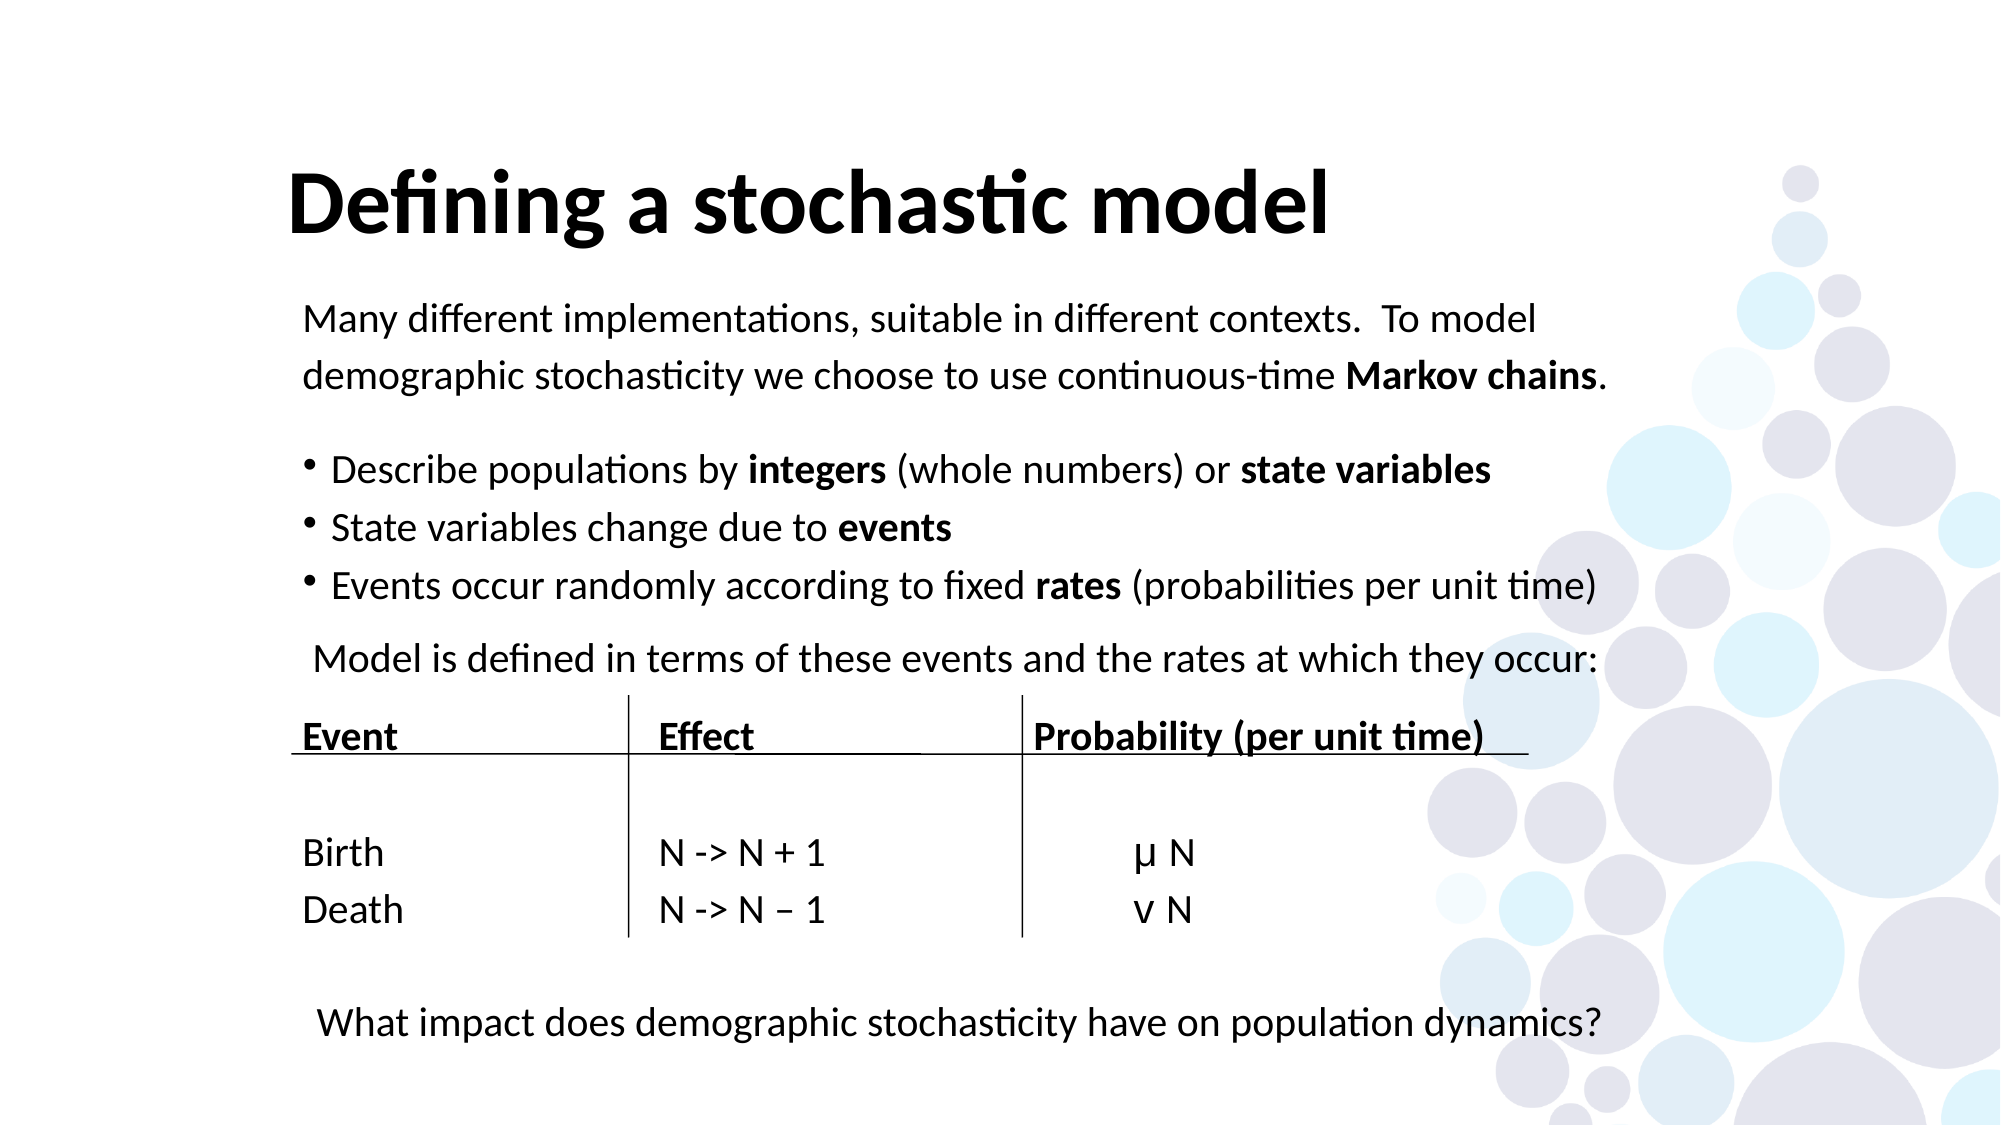

Defining a stochastic model
Many different implementations, suitable in different contexts.  To model
demographic stochasticity we choose to use continuous-time Markov chains.
 Describe populations by integers (whole numbers) or state variables
 State variables change due to events
 Events occur randomly according to fixed rates (probabilities per unit time)
Model is defined in terms of these events and the rates at which they occur:
Event			Effect			  Probability (per unit time)

Birth			N -> N + 1			μ N
Death                         	N -> N – 1			v N

What impact does demographic stochasticity have on population dynamics?